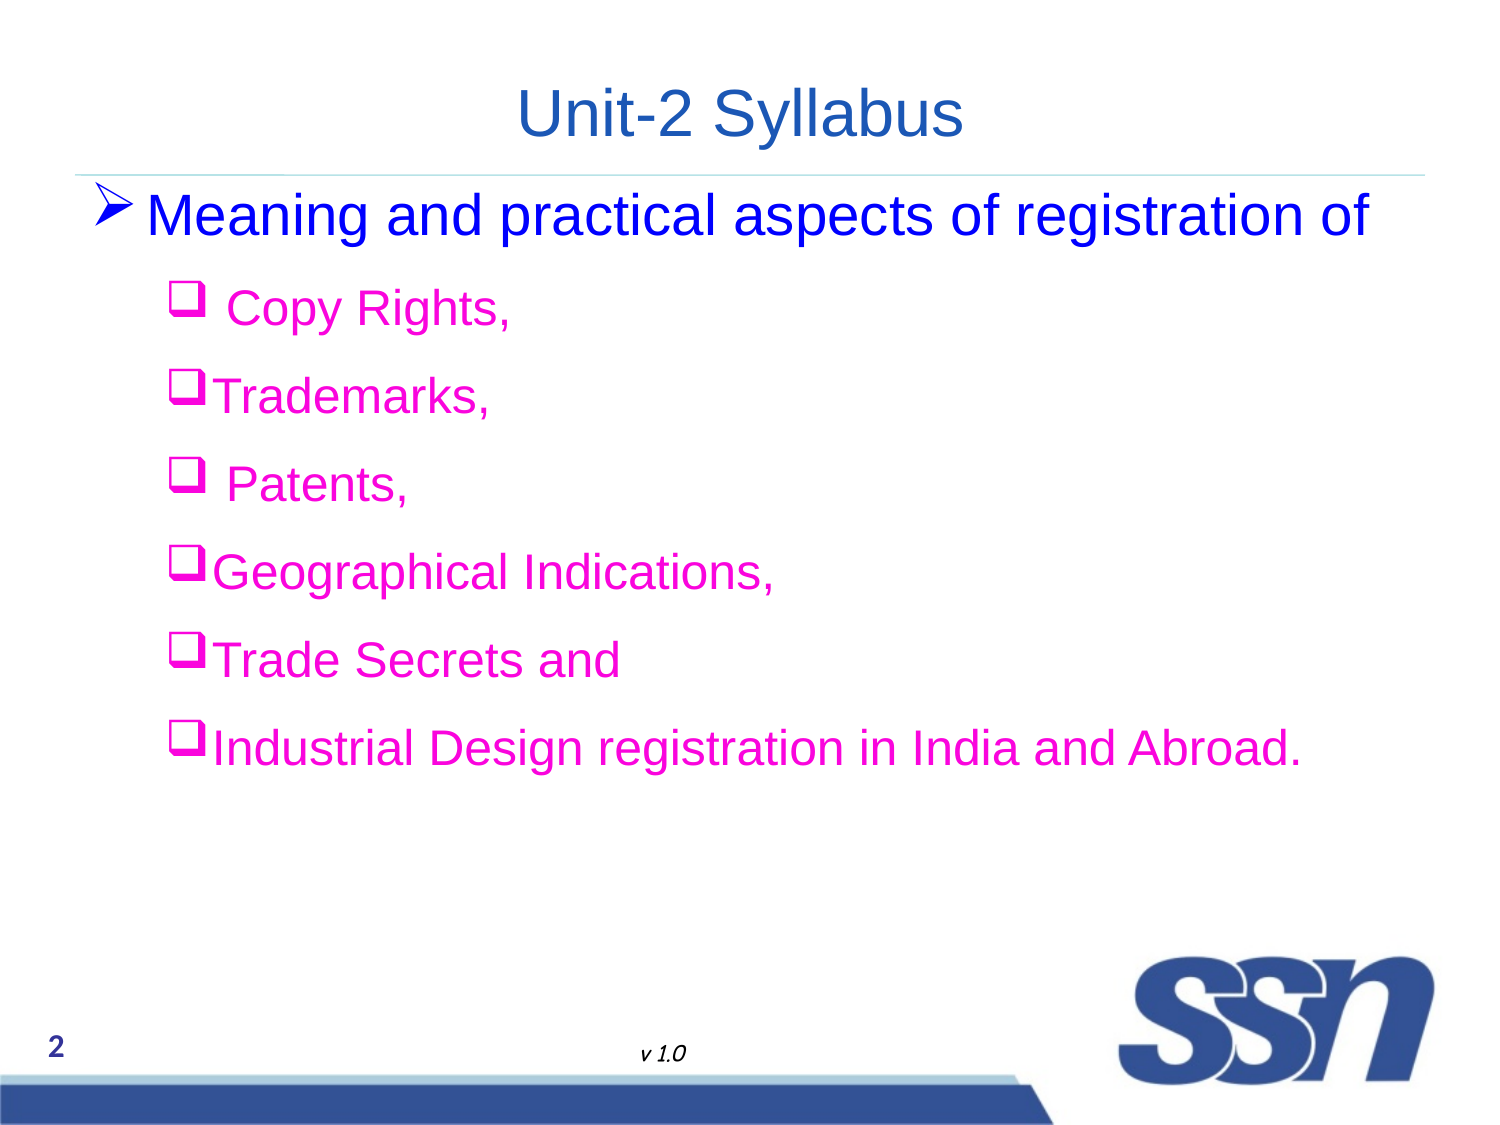

# Unit-2 Syllabus
Meaning and practical aspects of registration of
 Copy Rights,
Trademarks,
 Patents,
Geographical Indications,
Trade Secrets and
Industrial Design registration in India and Abroad.